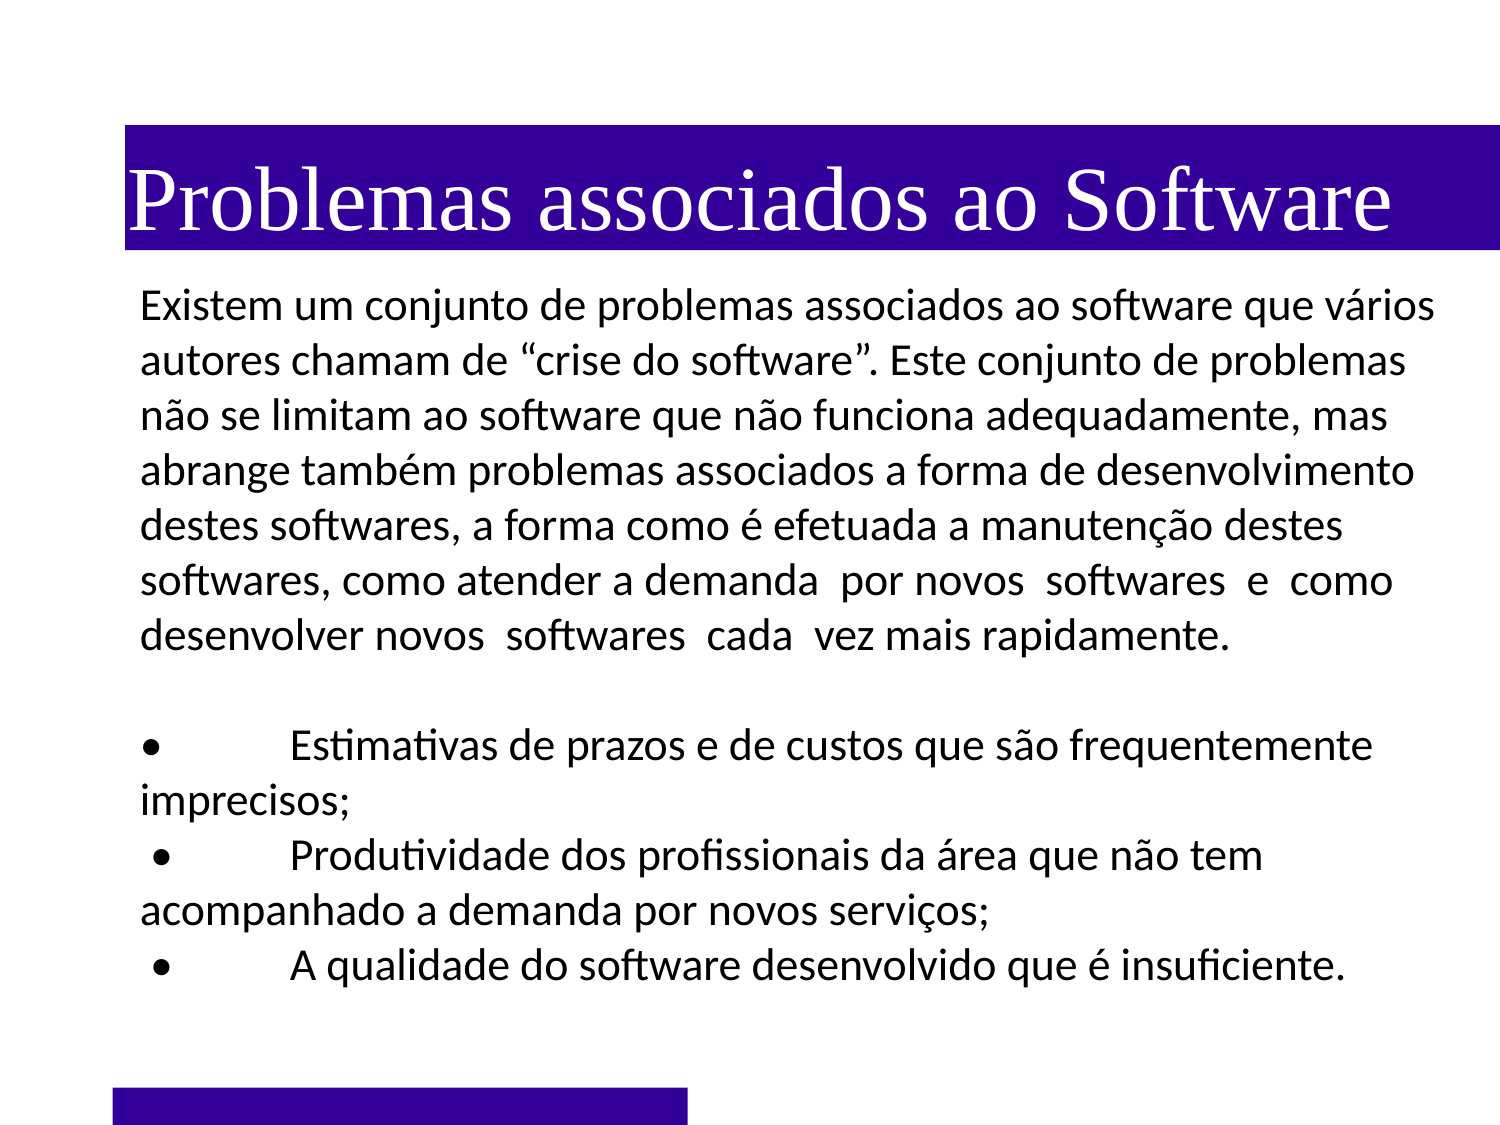

Problemas associados ao Software
Existem um conjunto de problemas associados ao software que vários autores chamam de “crise do software”. Este conjunto de problemas não se limitam ao software que não funciona adequadamente, mas abrange também problemas associados a forma de desenvolvimento destes softwares, a forma como é efetuada a manutenção destes softwares, como atender a demanda  por novos  softwares  e  como  desenvolver novos  softwares  cada  vez mais rapidamente.

•	Estimativas de prazos e de custos que são frequentemente imprecisos;
 •	Produtividade dos profissionais da área que não tem acompanhado a demanda por novos serviços;
 •	A qualidade do software desenvolvido que é insuficiente.